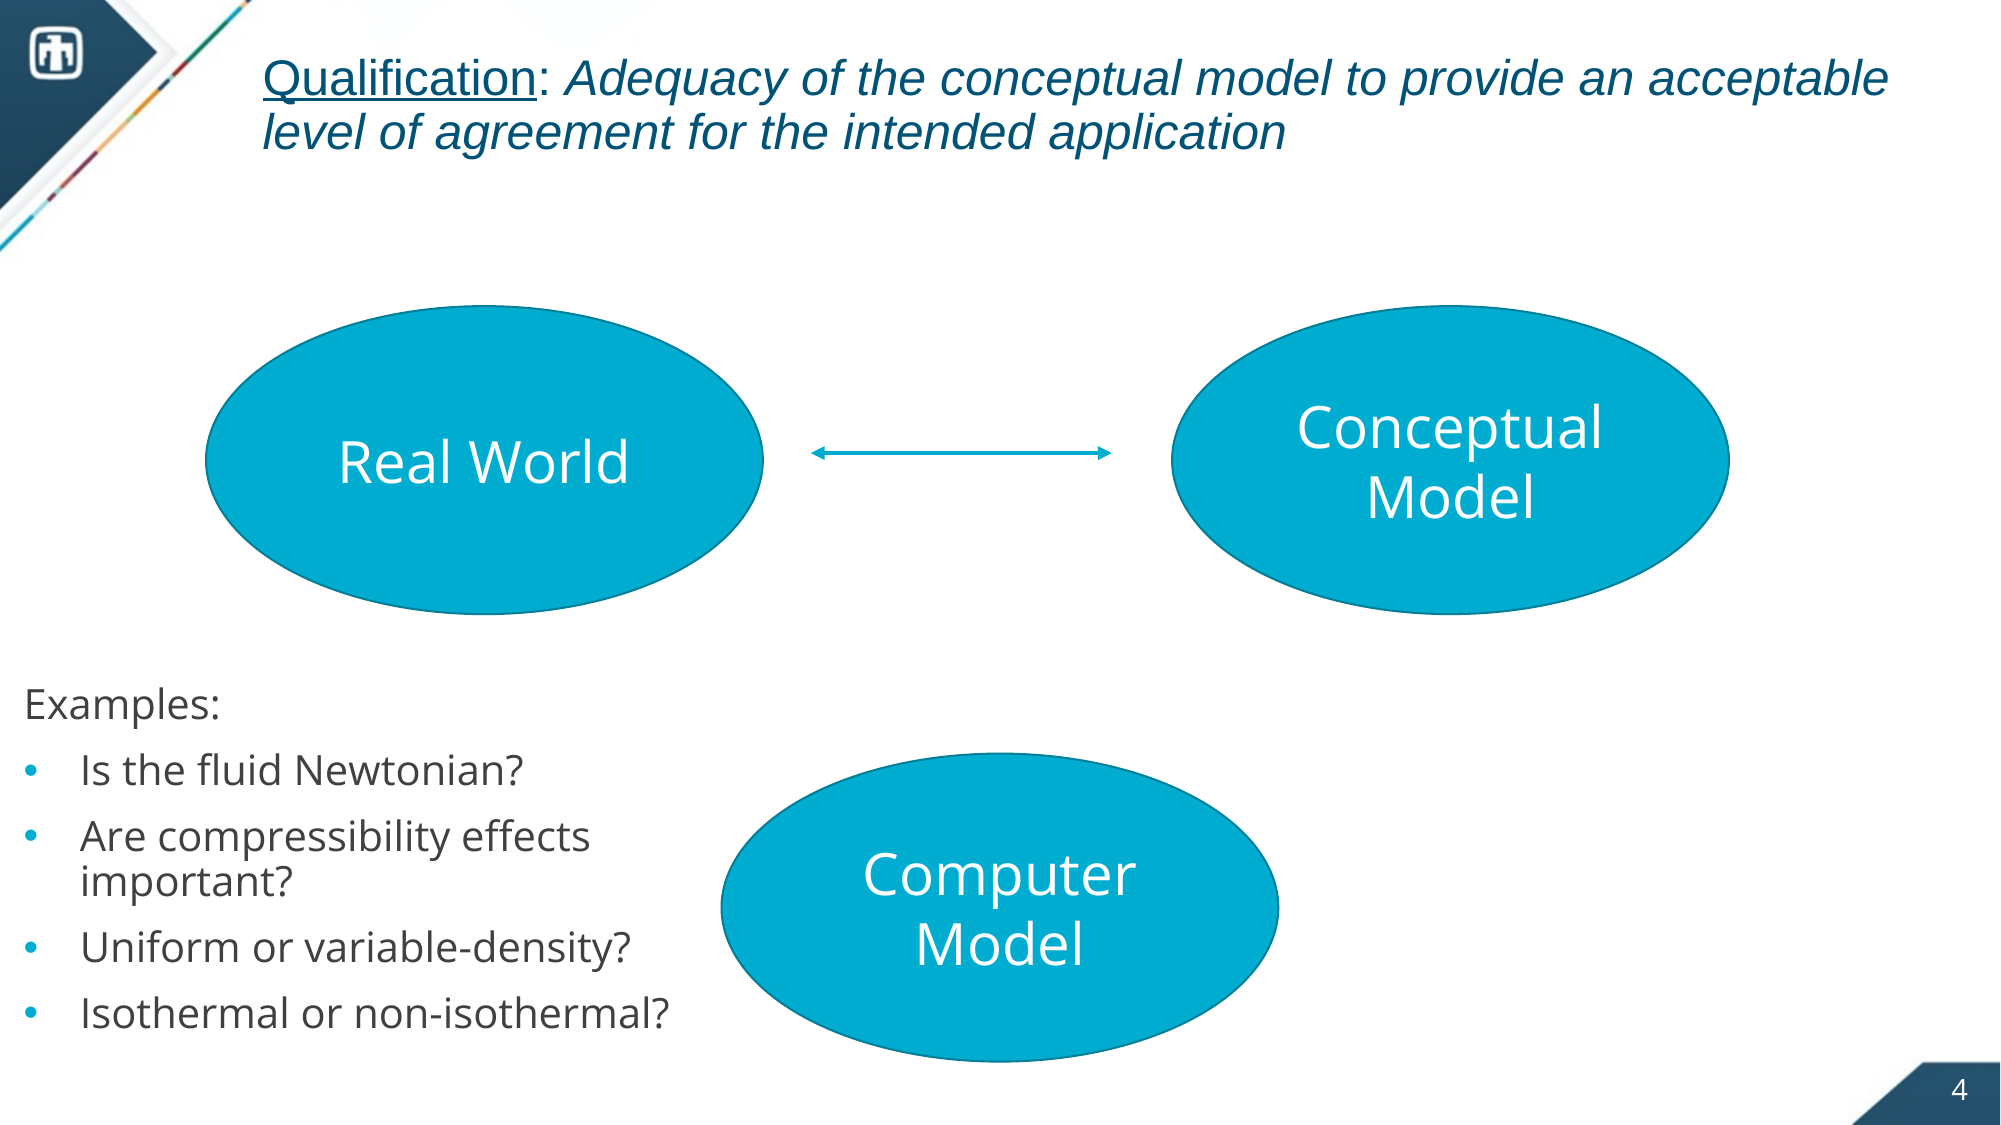

# Qualification: Adequacy of the conceptual model to provide an acceptable level of agreement for the intended application
Real World
Conceptual
Model
Examples:
Is the fluid Newtonian?
Are compressibility effects important?
Uniform or variable-density?
Isothermal or non-isothermal?

Computer Model
4